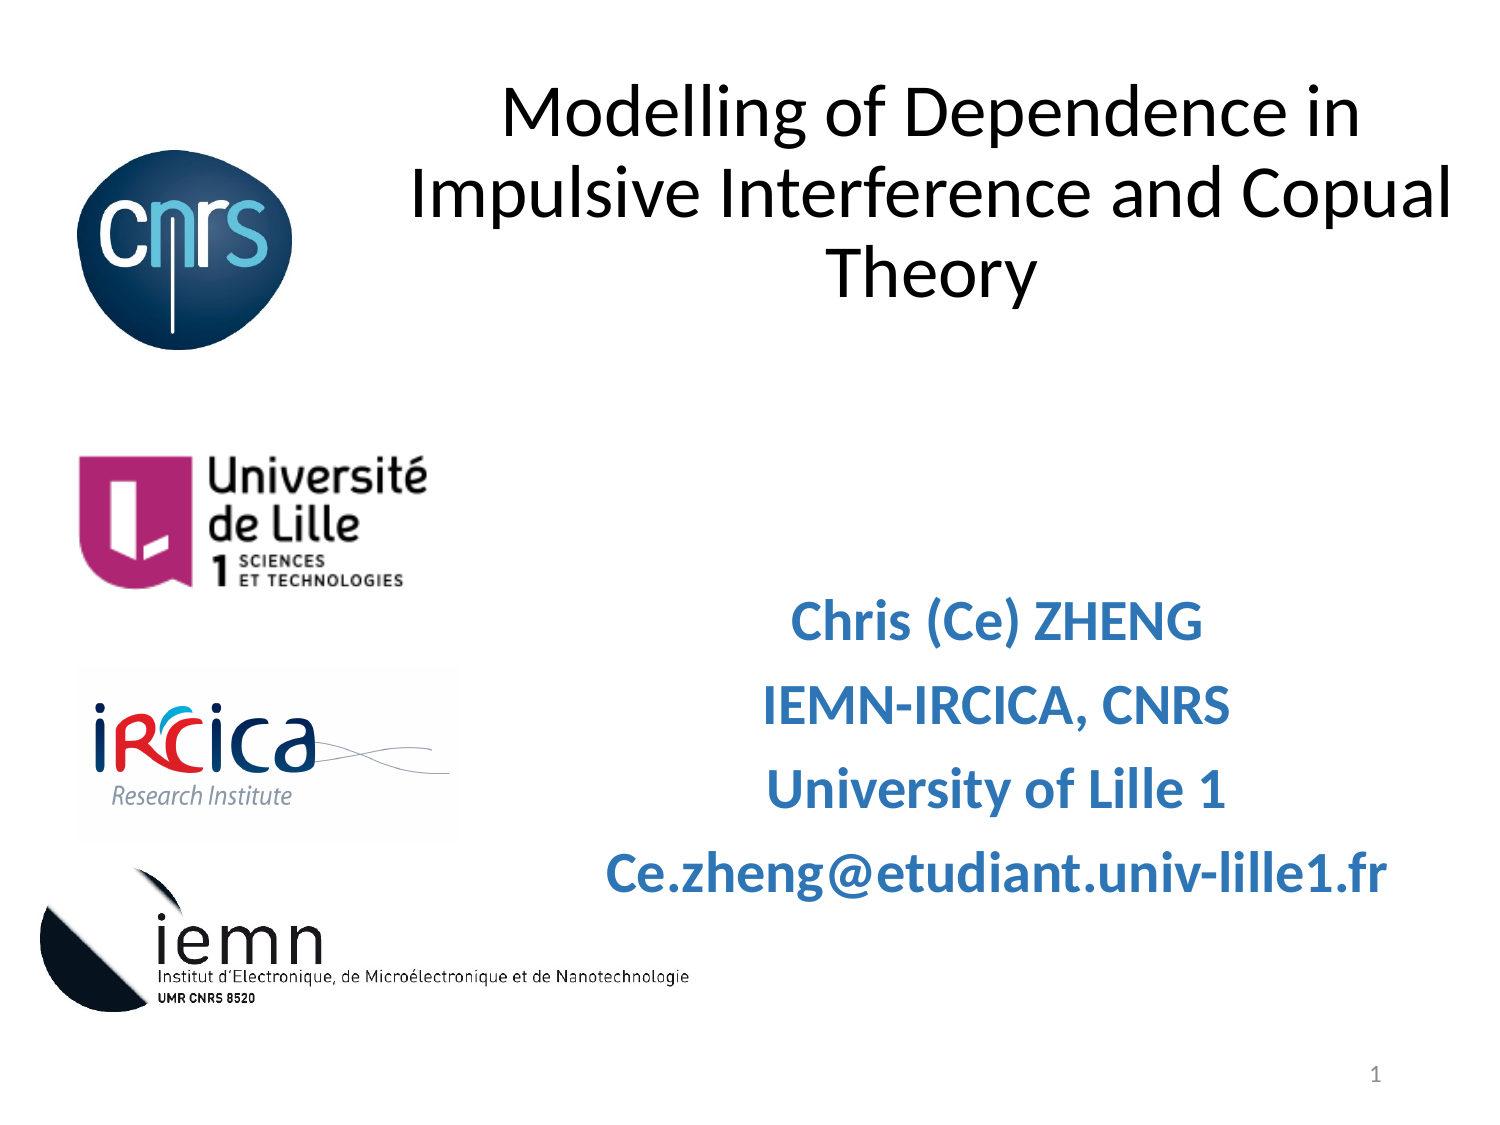

# Modelling of Dependence in Impulsive Interference and Copual Theory
Chris (Ce) ZHENG
IEMN-IRCICA, CNRS
University of Lille 1
Ce.zheng@etudiant.univ-lille1.fr
1